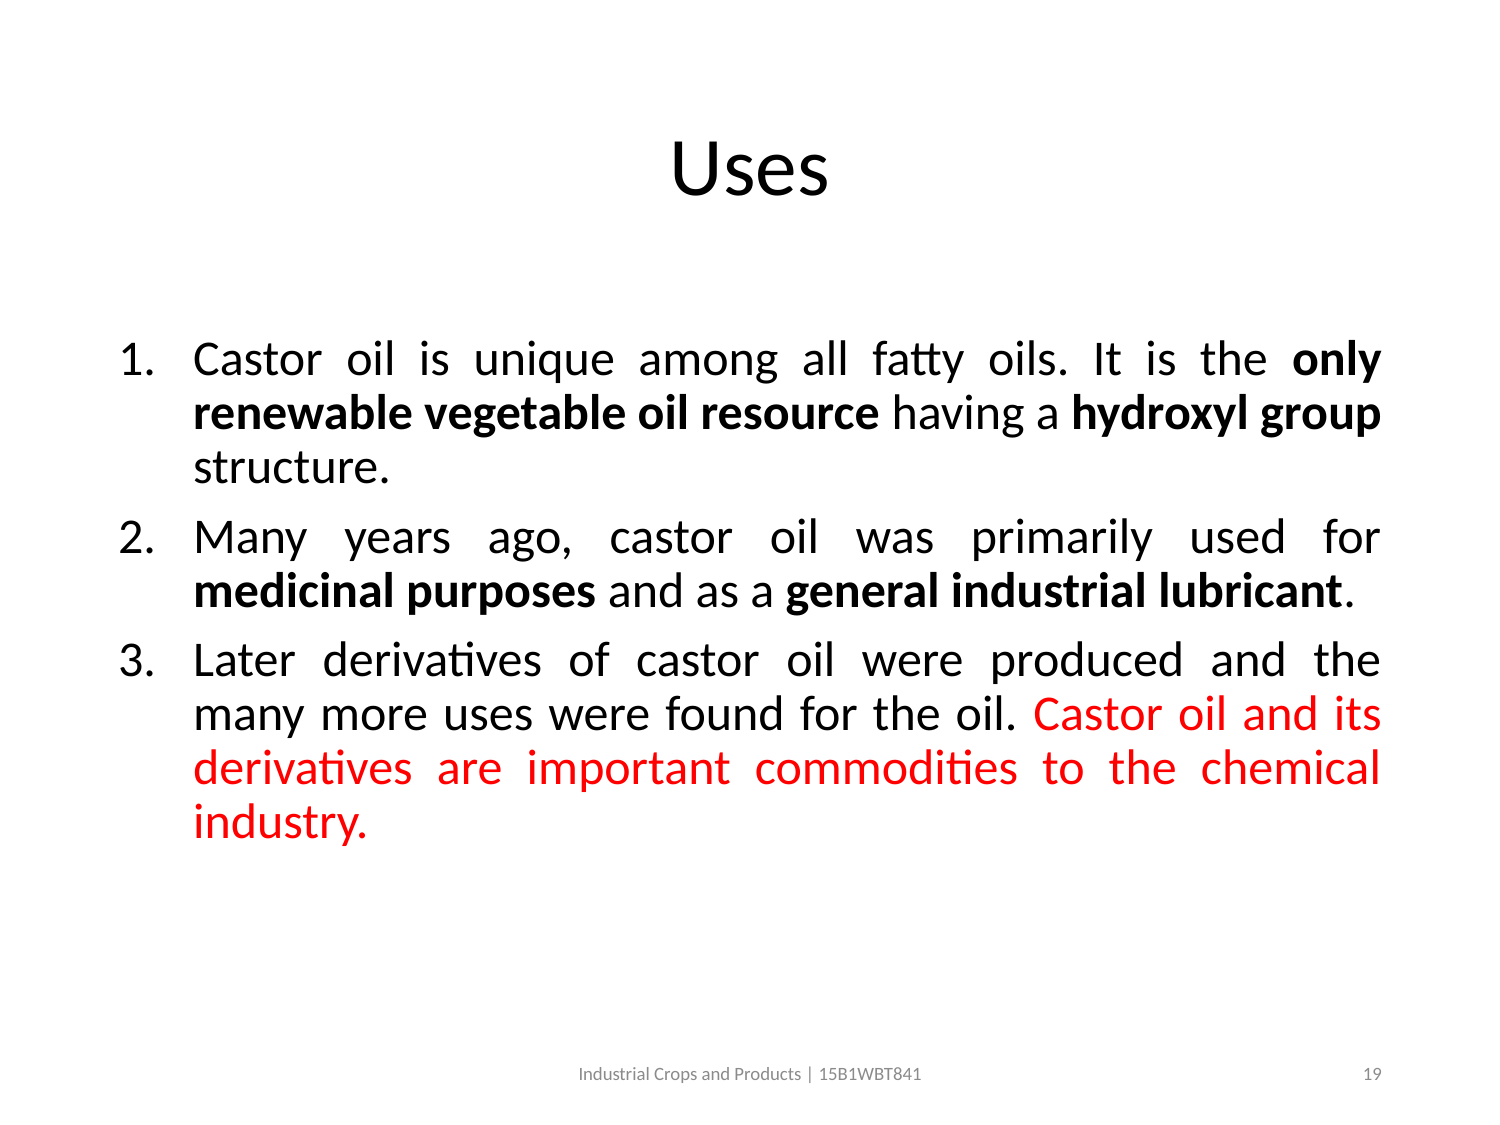

# Uses
Castor oil is unique among all fatty oils. It is the only renewable vegetable oil resource having a hydroxyl group structure.
Many years ago, castor oil was primarily used for medicinal purposes and as a general industrial lubricant.
Later derivatives of castor oil were produced and the many more uses were found for the oil. Castor oil and its derivatives are important commodities to the chemical industry.
Industrial Crops and Products | 15B1WBT841
19